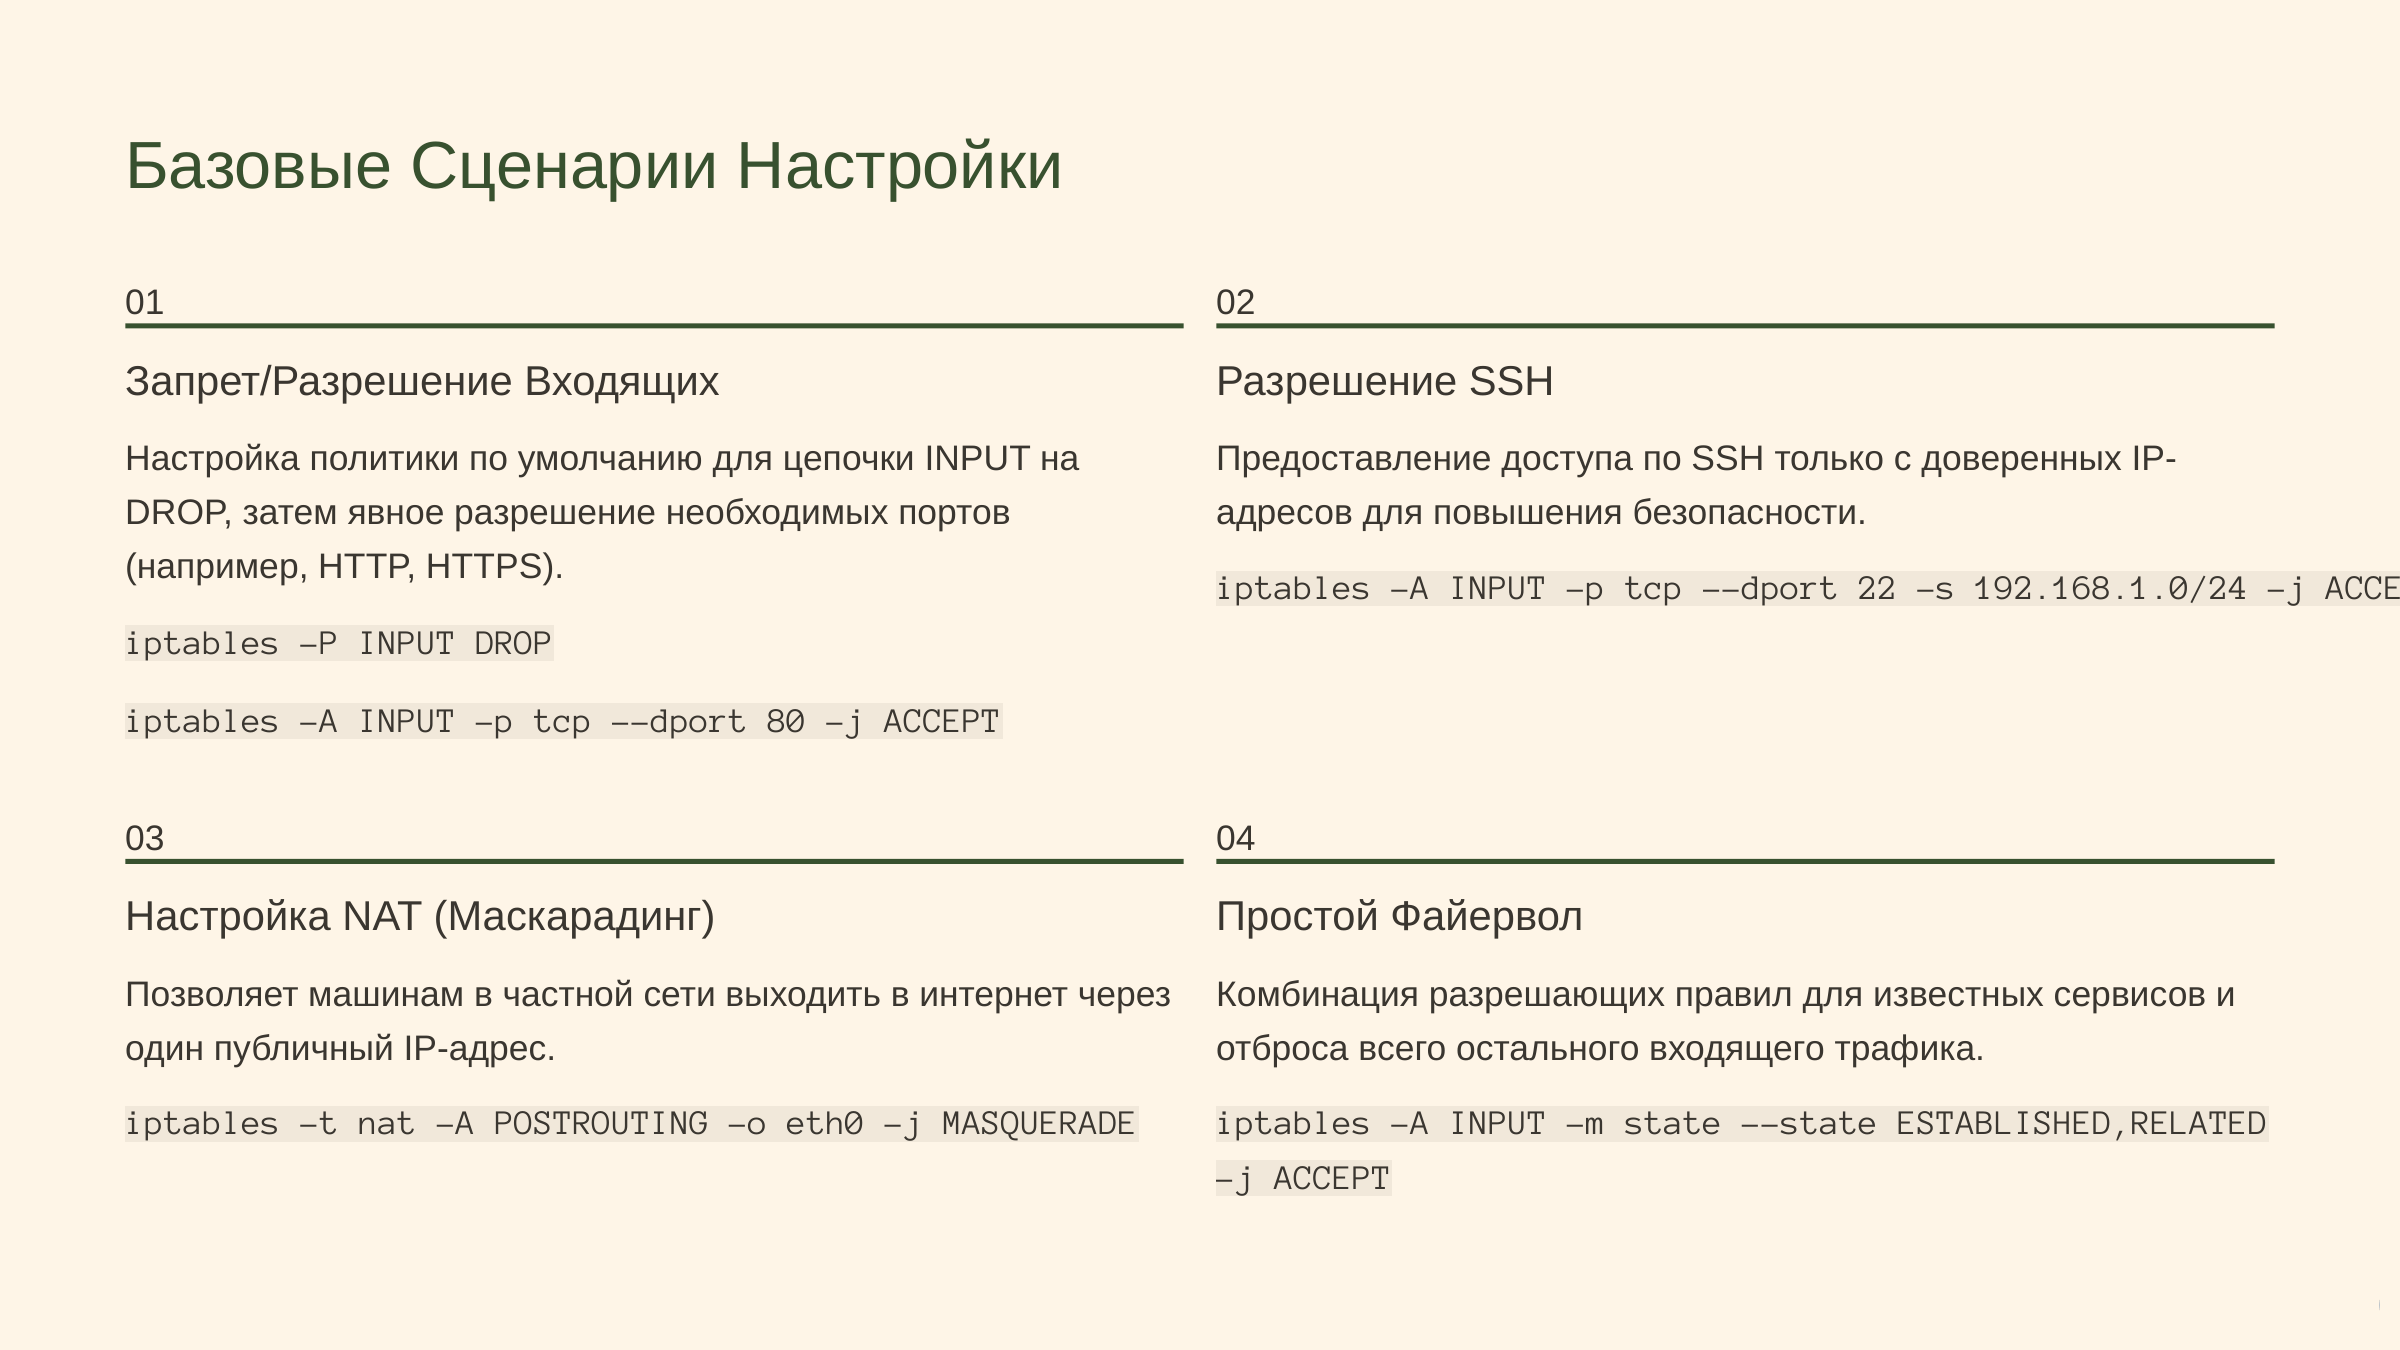

Базовые Сценарии Настройки
01
02

Запрет/Разрешение Входящих
Разрешение SSH
Настройка политики по умолчанию для цепочки INPUT на DROP, затем явное разрешение необходимых портов (например, HTTP, HTTPS).
Предоставление доступа по SSH только с доверенных IP-адресов для повышения безопасности.
iptables -A INPUT -p tcp --dport 22 -s 192.168.1.0/24 -j ACCEPT
iptables -P INPUT DROP
iptables -A INPUT -p tcp --dport 80 -j ACCEPT
03
04

Настройка NAT (Маскарадинг)
Простой Файервол
Позволяет машинам в частной сети выходить в интернет через один публичный IP-адрес.
Комбинация разрешающих правил для известных сервисов и отброса всего остального входящего трафика.
iptables -t nat -A POSTROUTING -o eth0 -j MASQUERADE
iptables -A INPUT -m state --state ESTABLISHED,RELATED -j ACCEPT